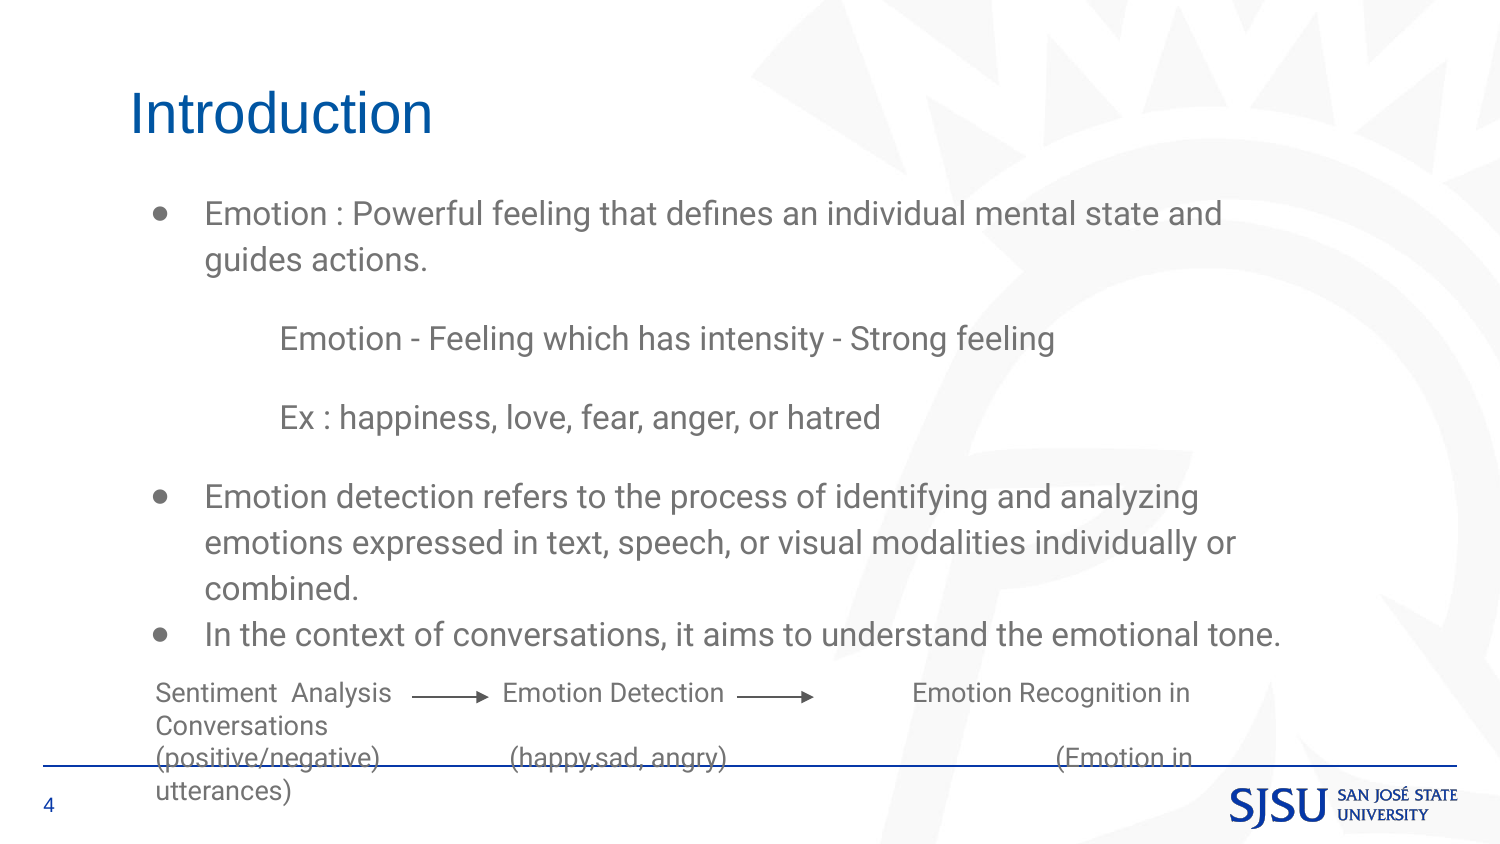

Introduction
Emotion : Powerful feeling that defines an individual mental state and guides actions.
Emotion - Feeling which has intensity - Strong feeling
Ex : happiness, love, fear, anger, or hatred
Emotion detection refers to the process of identifying and analyzing emotions expressed in text, speech, or visual modalities individually or combined.
In the context of conversations, it aims to understand the emotional tone.

Sentiment  Analysis 	       Emotion Detection 		 Emotion Recognition in Conversations
(positive/negative)	        (happy,sad, angry)			(Emotion in utterances)

4